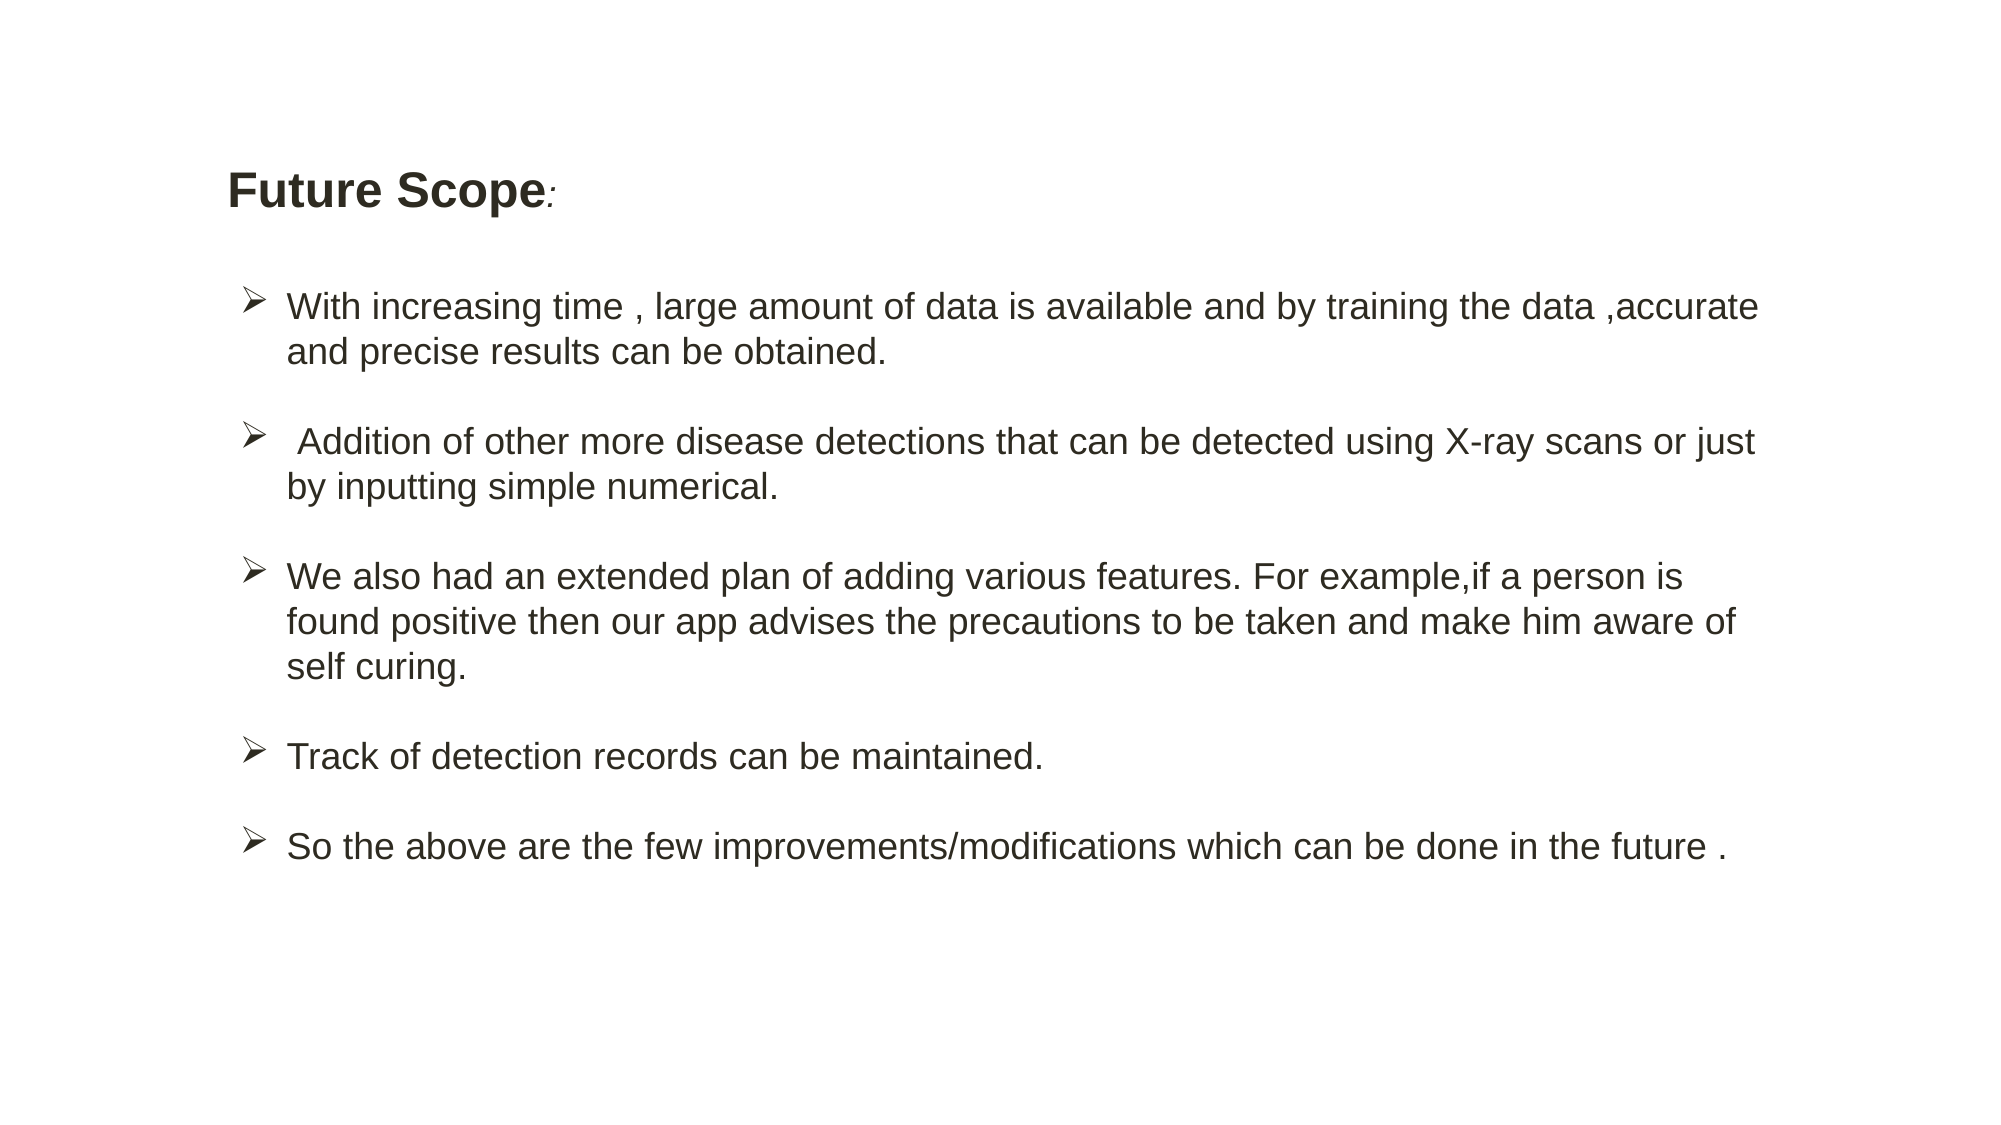

Future Scope:
With increasing time , large amount of data is available and by training the data ,accurate and precise results can be obtained.

 Addition of other more disease detections that can be detected using X-ray scans or just by inputting simple numerical.

We also had an extended plan of adding various features. For example,if a person is found positive then our app advises the precautions to be taken and make him aware of self curing.

Track of detection records can be maintained.

So the above are the few improvements/modifications which can be done in the future .